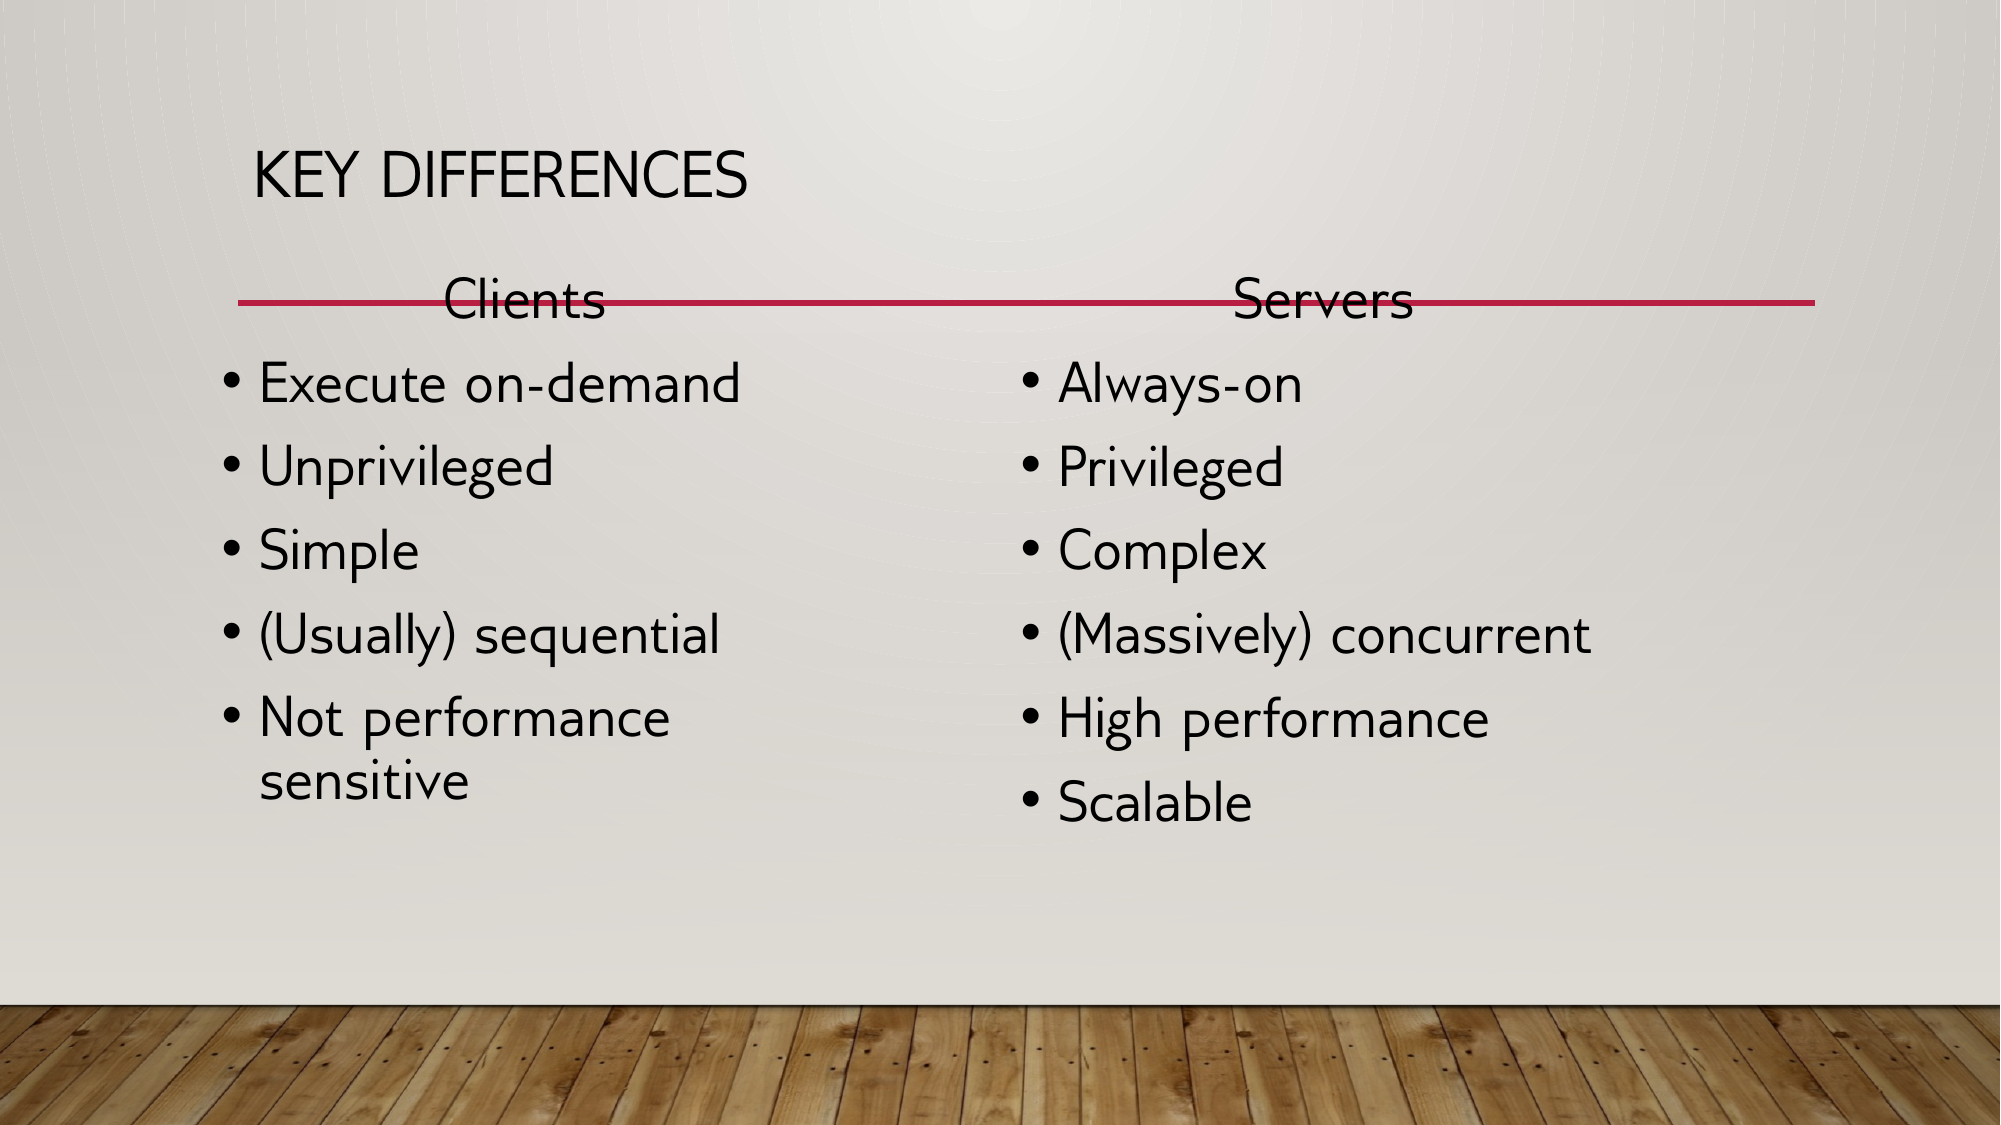

# Key Differences
Clients
Execute on-demand
Unprivileged
Simple
(Usually) sequential
Not performance sensitive
Servers
Always-on
Privileged
Complex
(Massively) concurrent
High performance
Scalable